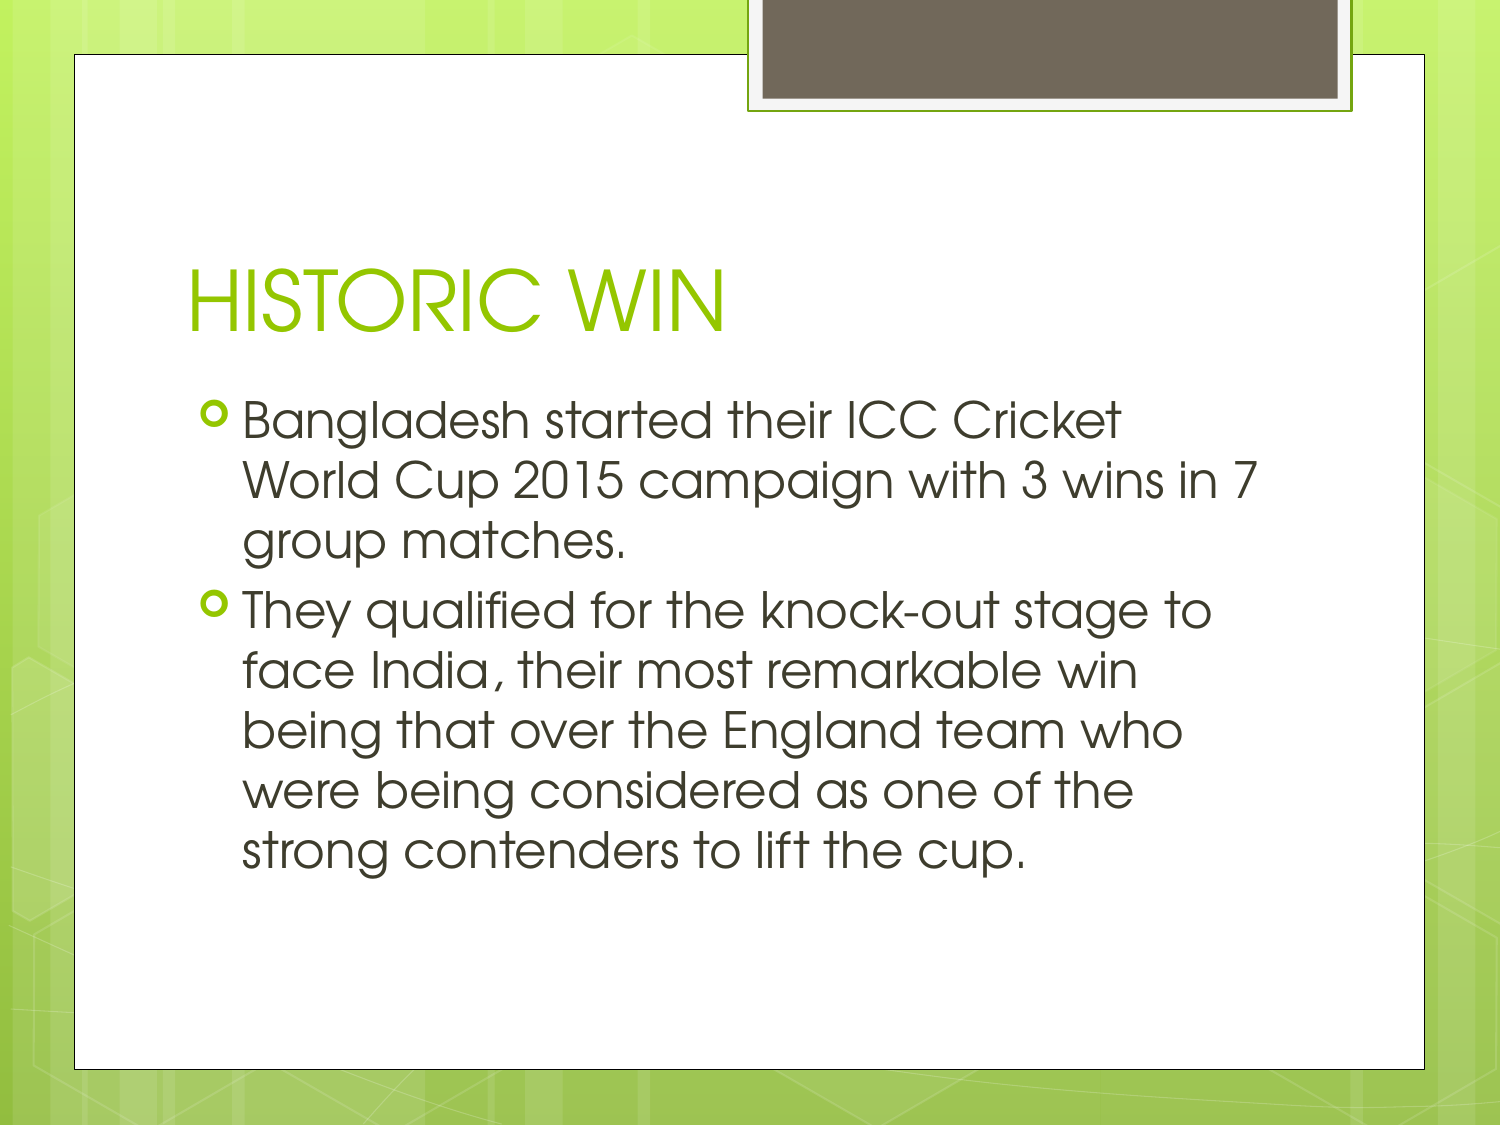

# HISTORIC WIN
Bangladesh started their ICC Cricket World Cup 2015 campaign with 3 wins in 7 group matches.
They qualified for the knock-out stage to face India, their most remarkable win being that over the England team who were being considered as one of the strong contenders to lift the cup.